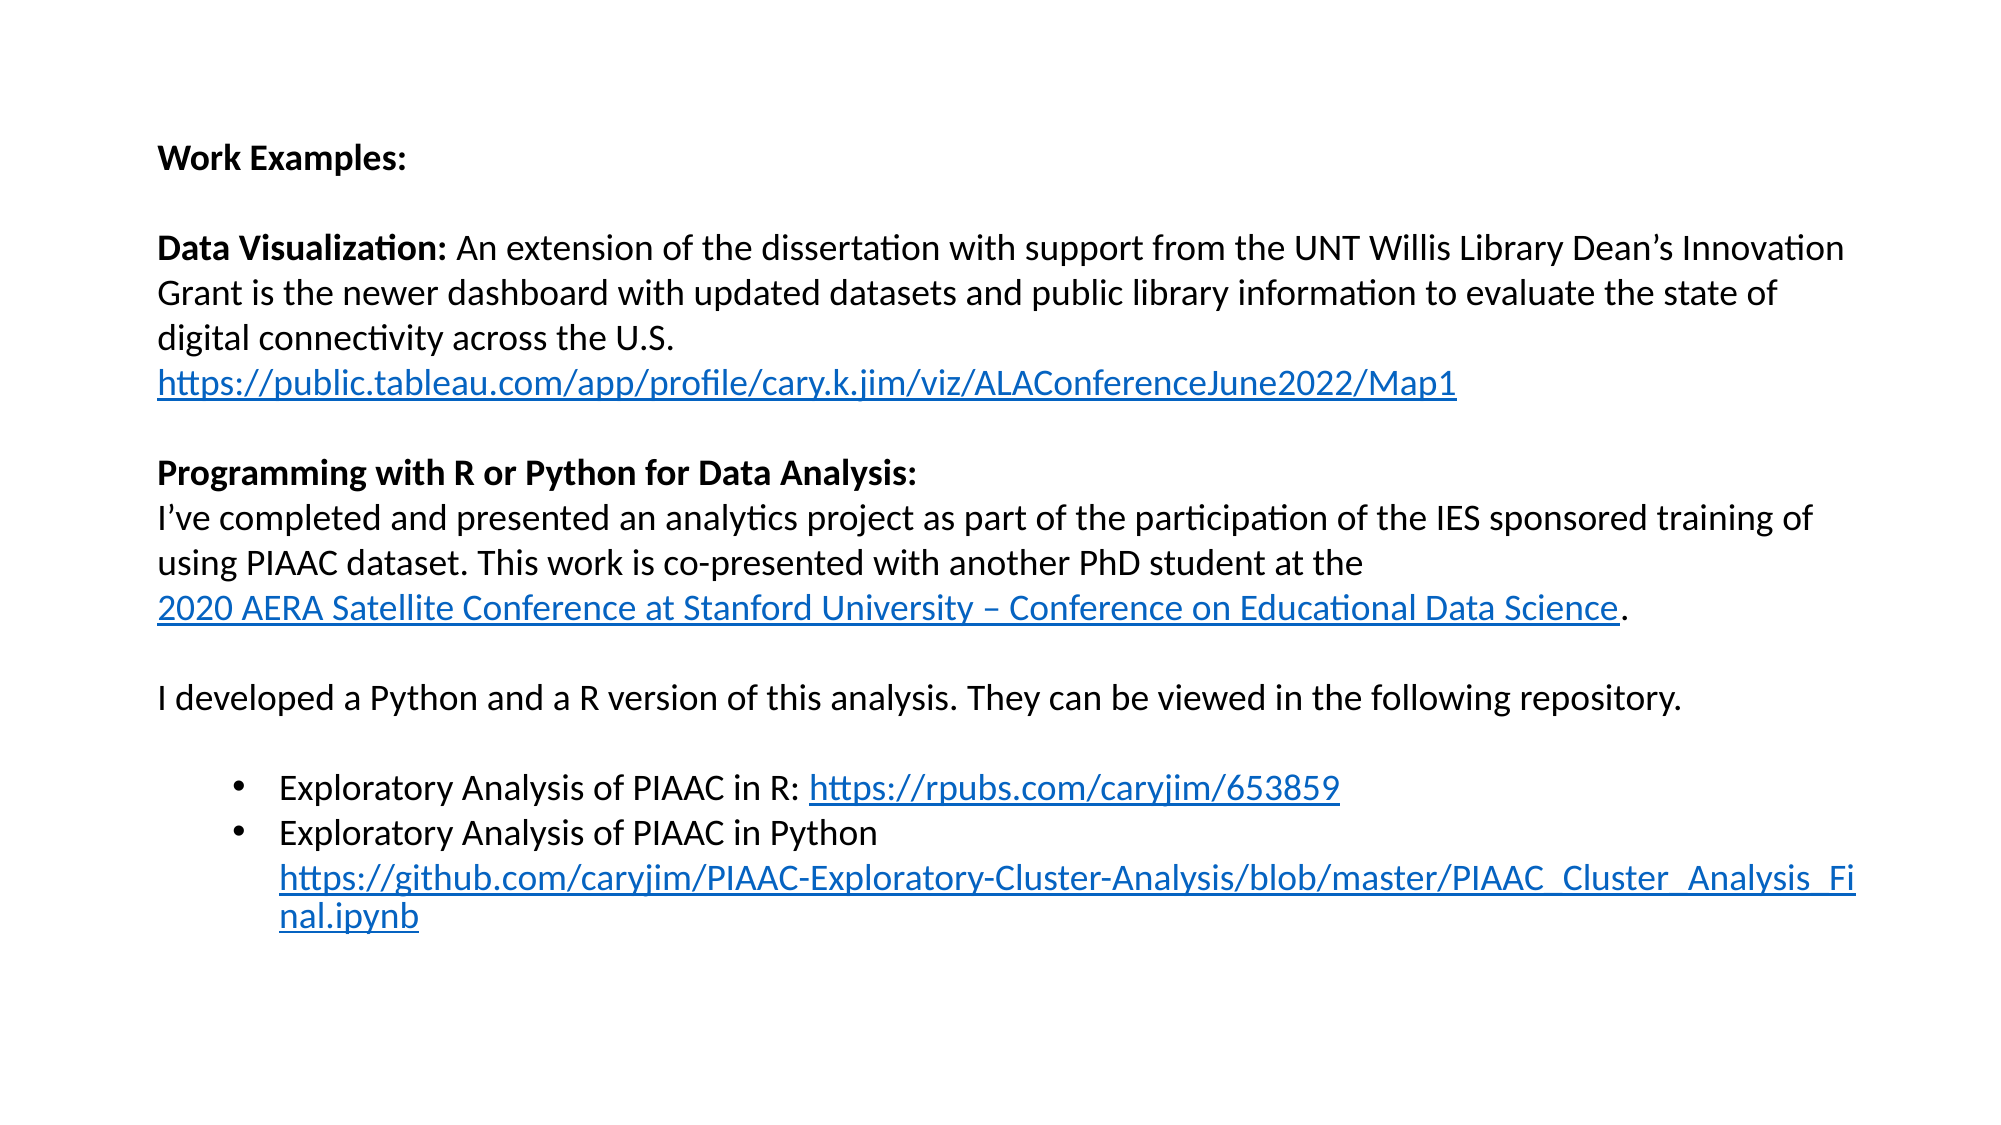

Work Examples:

Data Visualization: An extension of the dissertation with support from the UNT Willis Library Dean’s Innovation Grant is the newer dashboard with updated datasets and public library information to evaluate the state of digital connectivity across the U.S. https://public.tableau.com/app/profile/cary.k.jim/viz/ALAConferenceJune2022/Map1

Programming with R or Python for Data Analysis:
I’ve completed and presented an analytics project as part of the participation of the IES sponsored training of using PIAAC dataset. This work is co-presented with another PhD student at the 2020 AERA Satellite Conference at Stanford University – Conference on Educational Data Science.

I developed a Python and a R version of this analysis. They can be viewed in the following repository.

Exploratory Analysis of PIAAC in R: https://rpubs.com/caryjim/653859
Exploratory Analysis of PIAAC in Python https://github.com/caryjim/PIAAC-Exploratory-Cluster-Analysis/blob/master/PIAAC_Cluster_Analysis_Final.ipynb